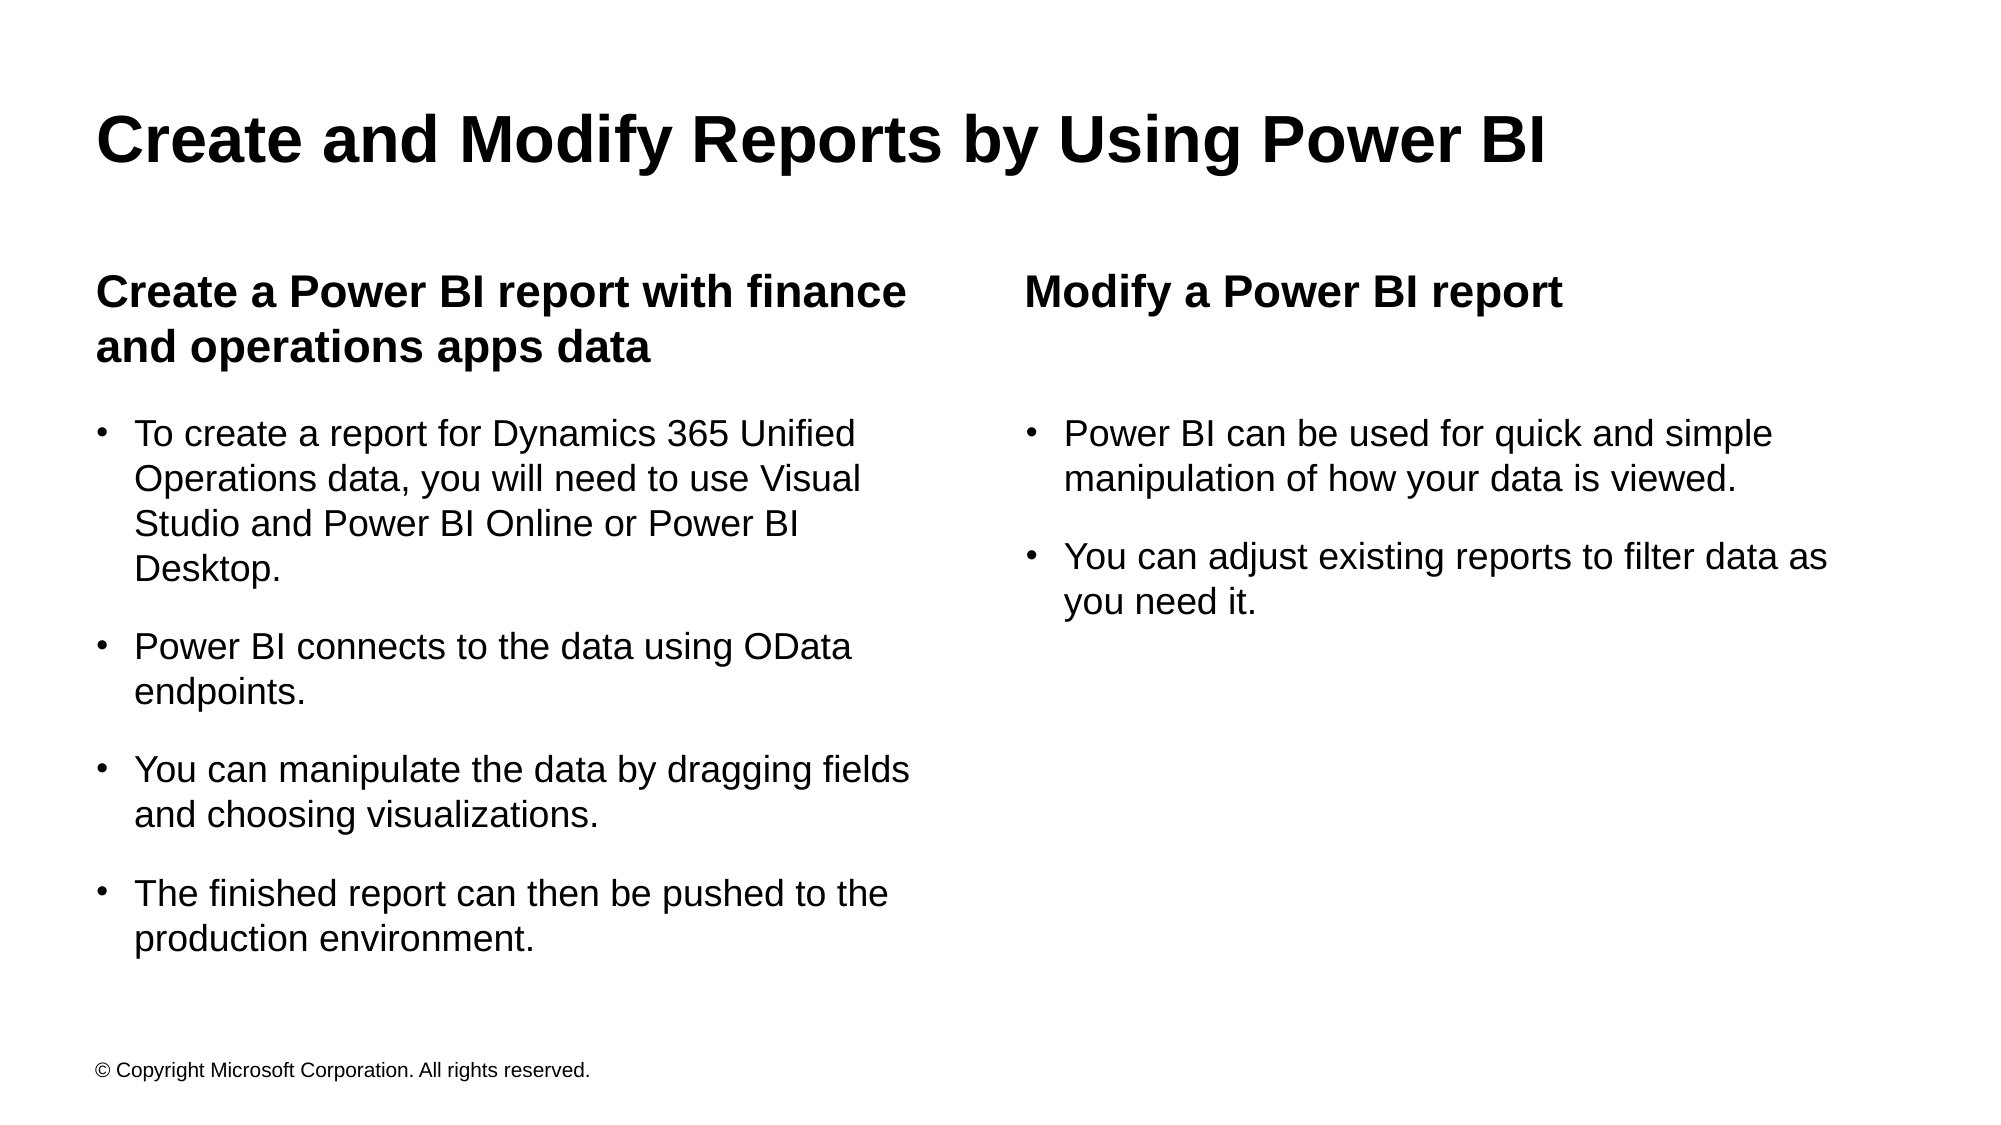

# Create and Modify Reports by Using Power BI
Create a Power BI report with finance and operations apps data
Modify a Power BI report
To create a report for Dynamics 365 Unified Operations data, you will need to use Visual Studio and Power BI Online or Power BI Desktop.
Power BI connects to the data using OData endpoints.
You can manipulate the data by dragging fields and choosing visualizations.
The finished report can then be pushed to the production environment.
Power BI can be used for quick and simple manipulation of how your data is viewed.
You can adjust existing reports to filter data as you need it.